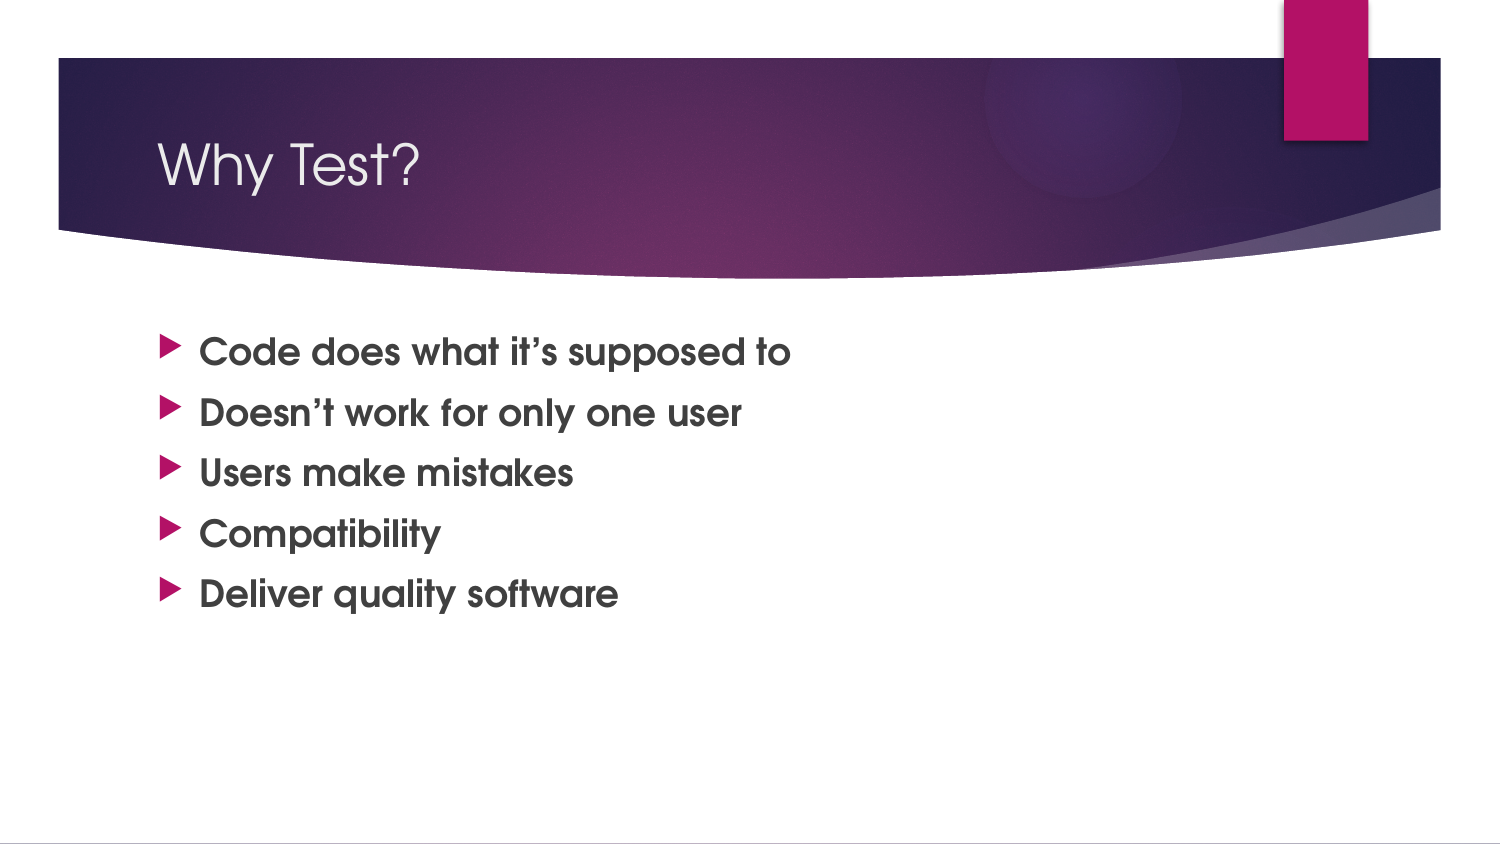

# Why Test?
Code does what it’s supposed to
Doesn’t work for only one user
Users make mistakes
Compatibility
Deliver quality software